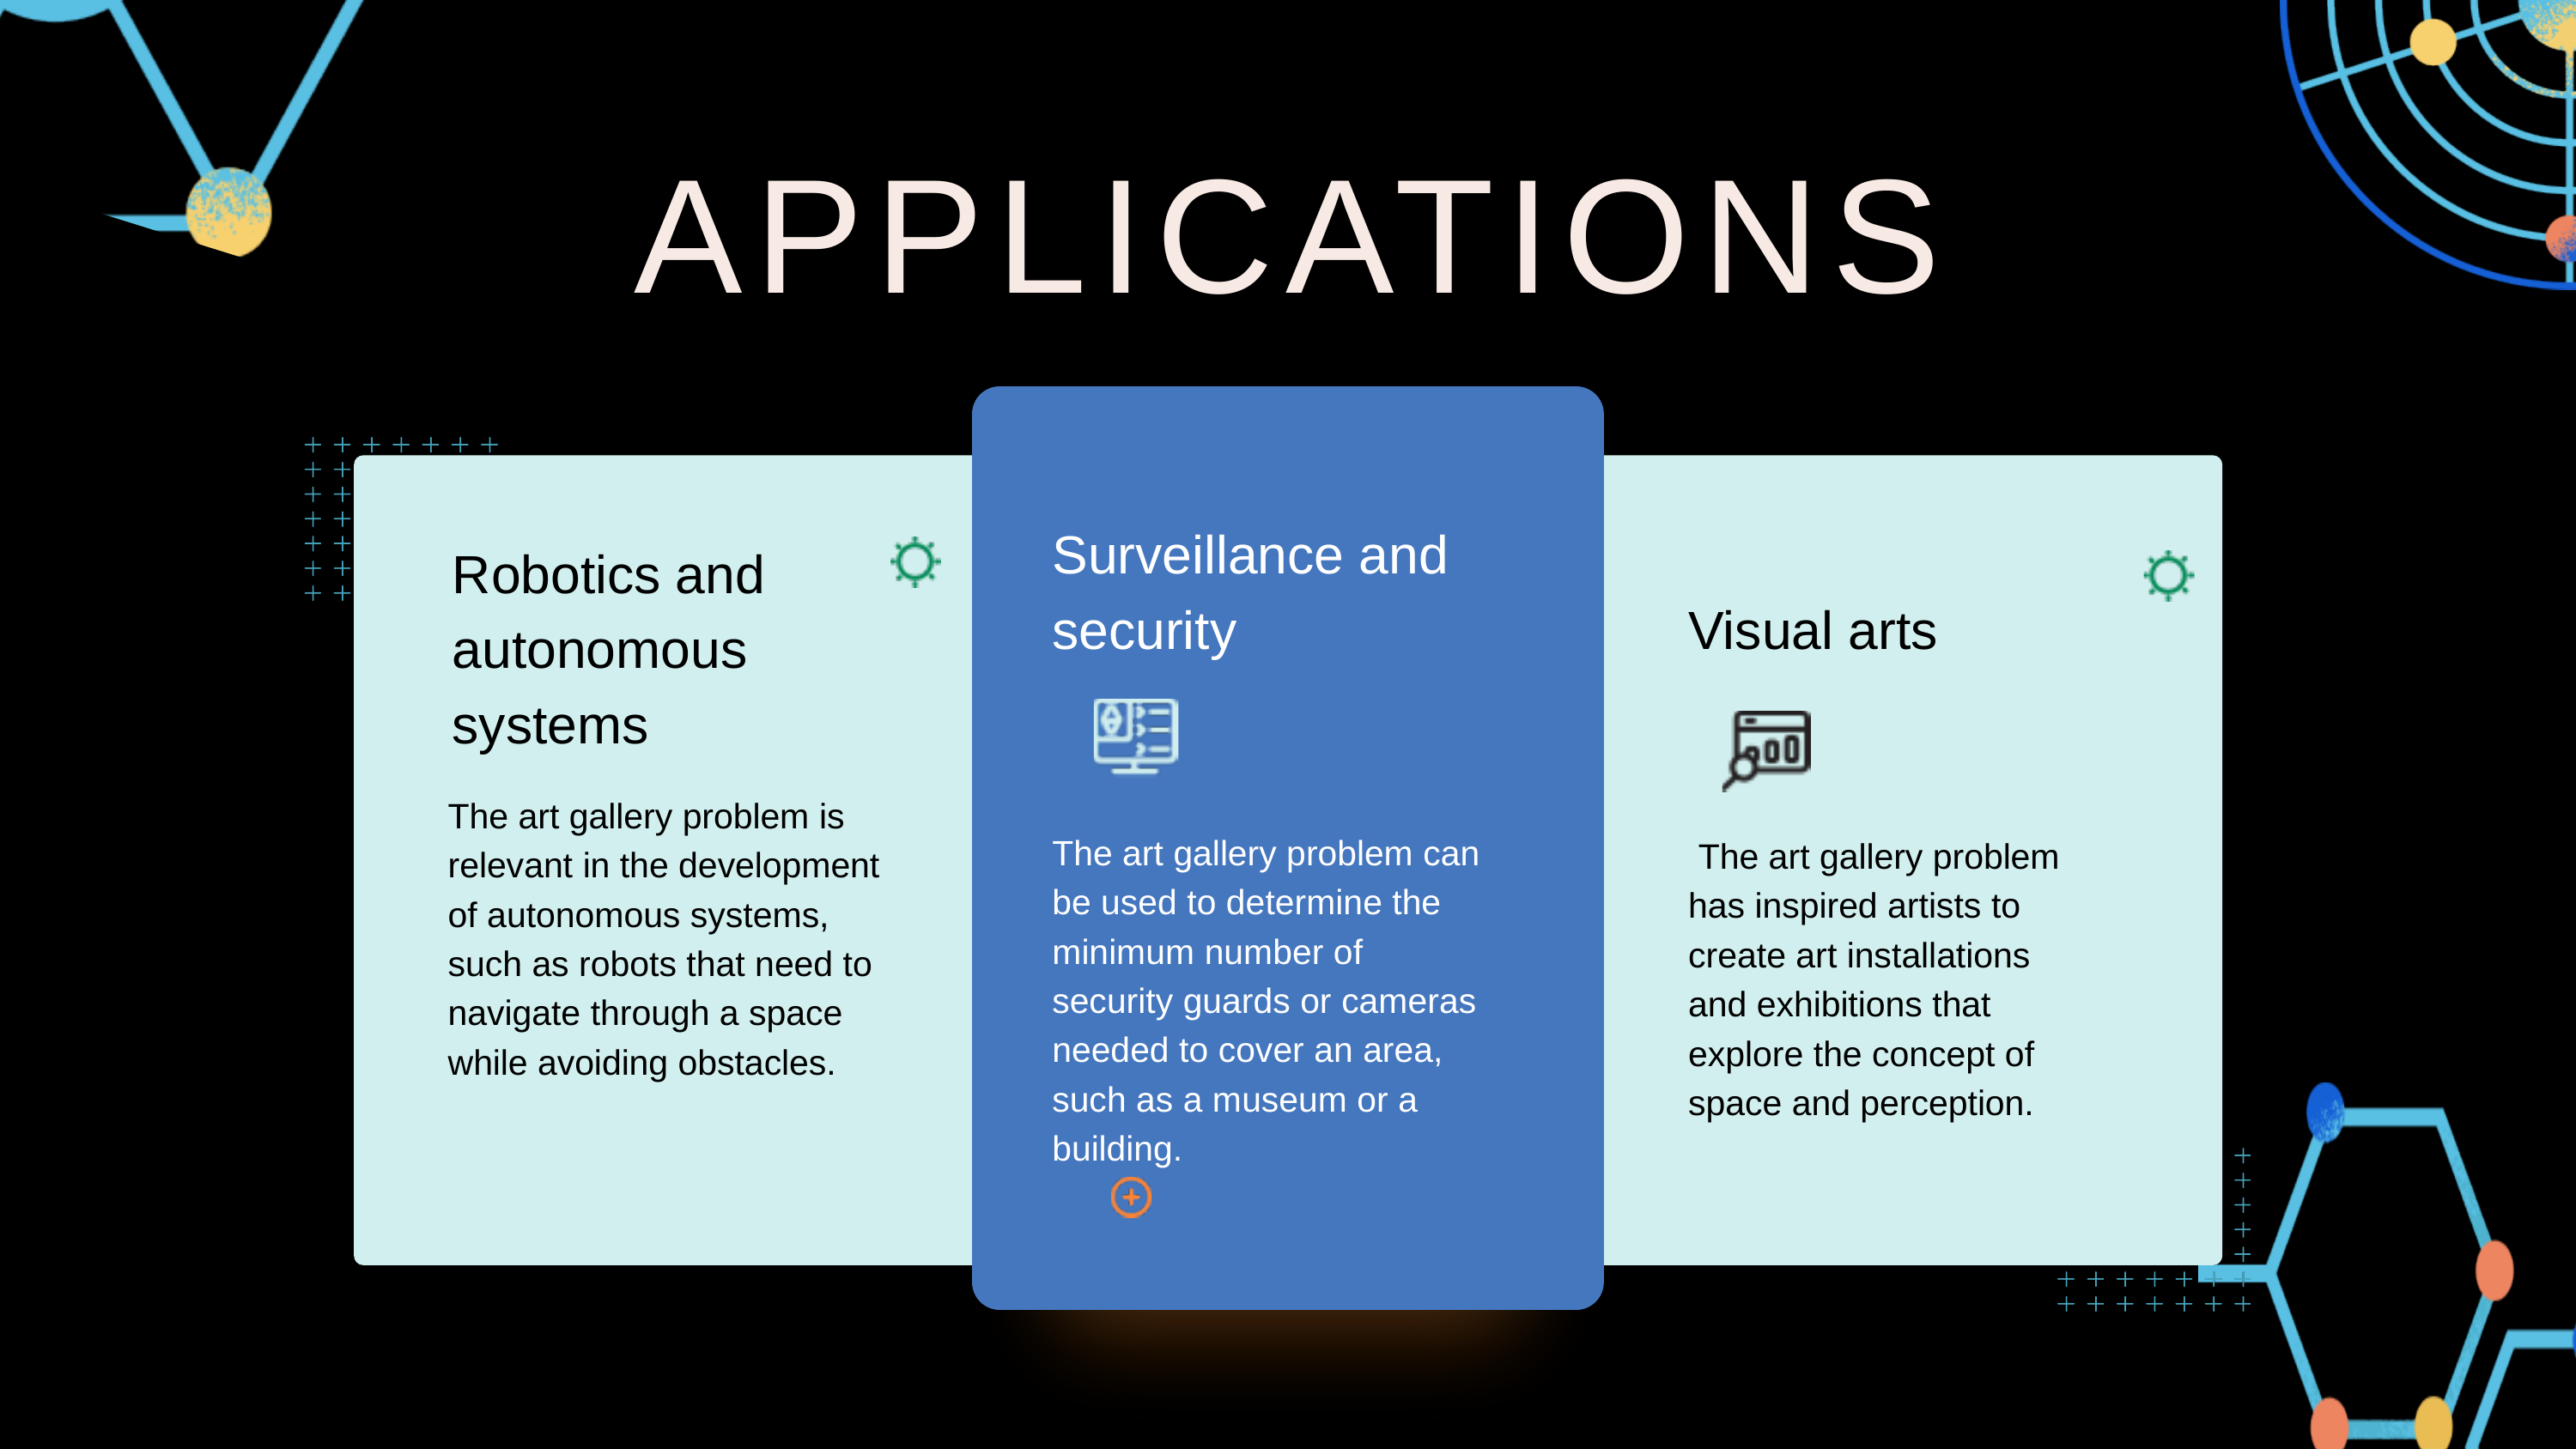

APPLICATIONS

Surveillance and security
Robotics and autonomous systems

Visual arts

The art gallery problem is relevant in the development of autonomous systems, such as robots that need to navigate through a space while avoiding obstacles.
The art gallery problem can be used to determine the minimum number of security guards or cameras needed to cover an area, such as a museum or a building.
 The art gallery problem has inspired artists to create art installations and exhibitions that explore the concept of space and perception.